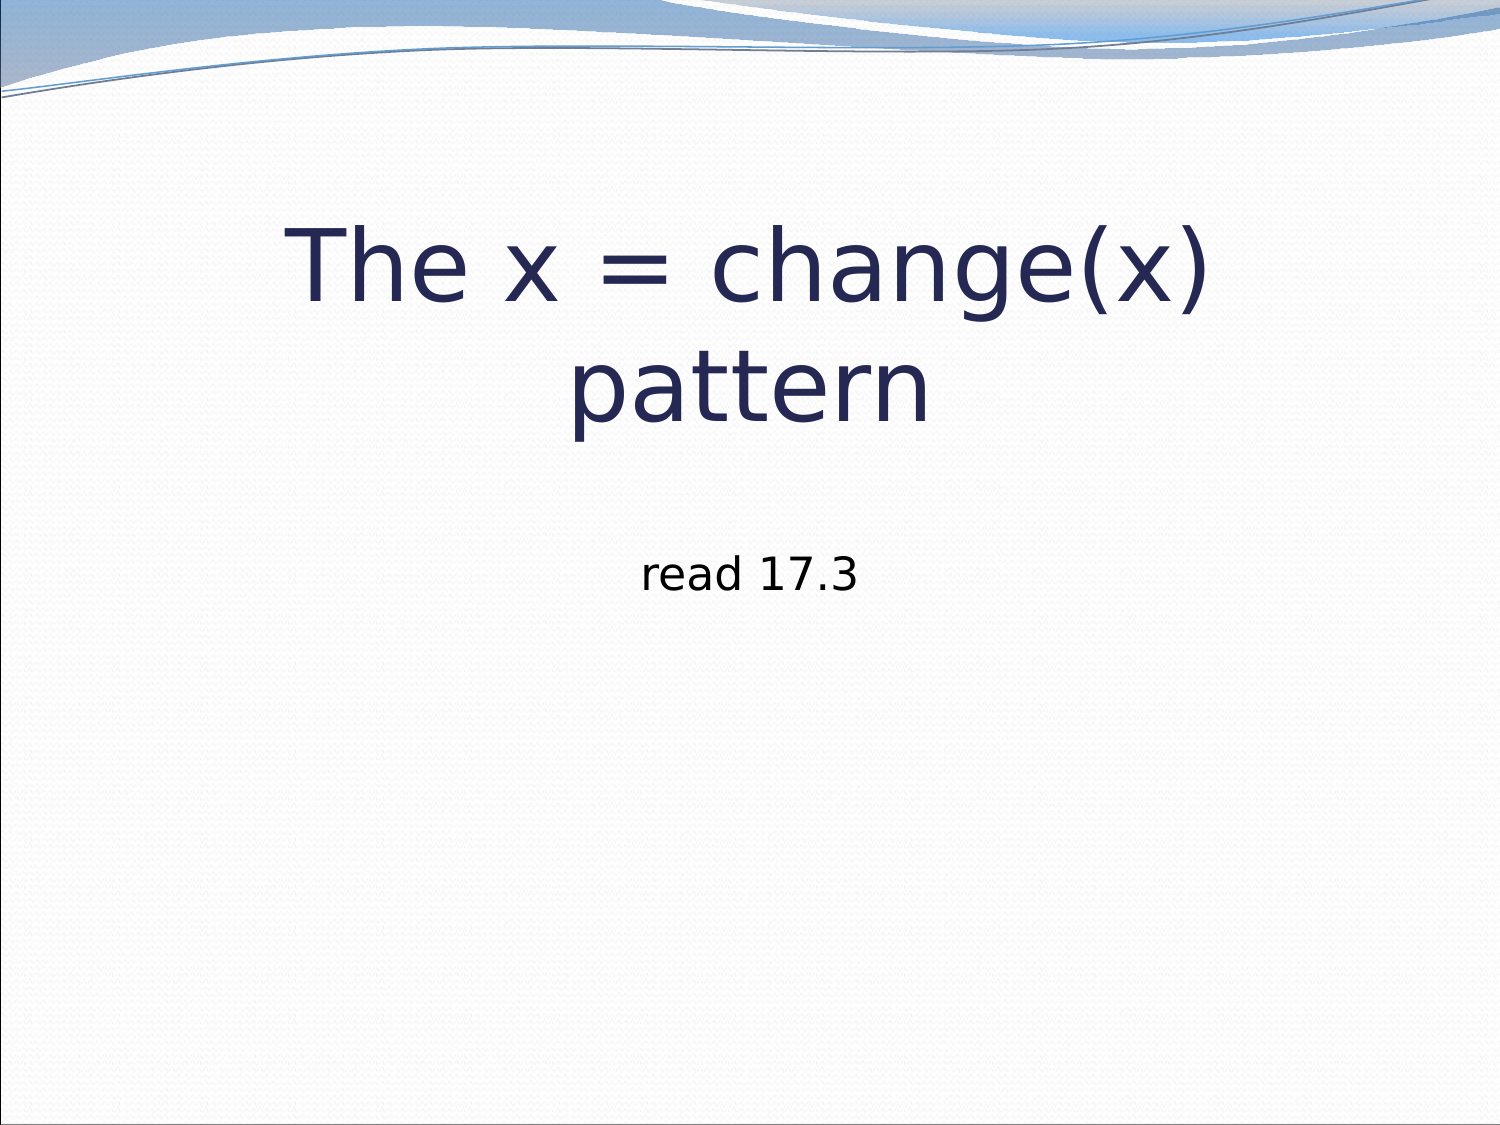

# The x = change(x) pattern
read 17.3